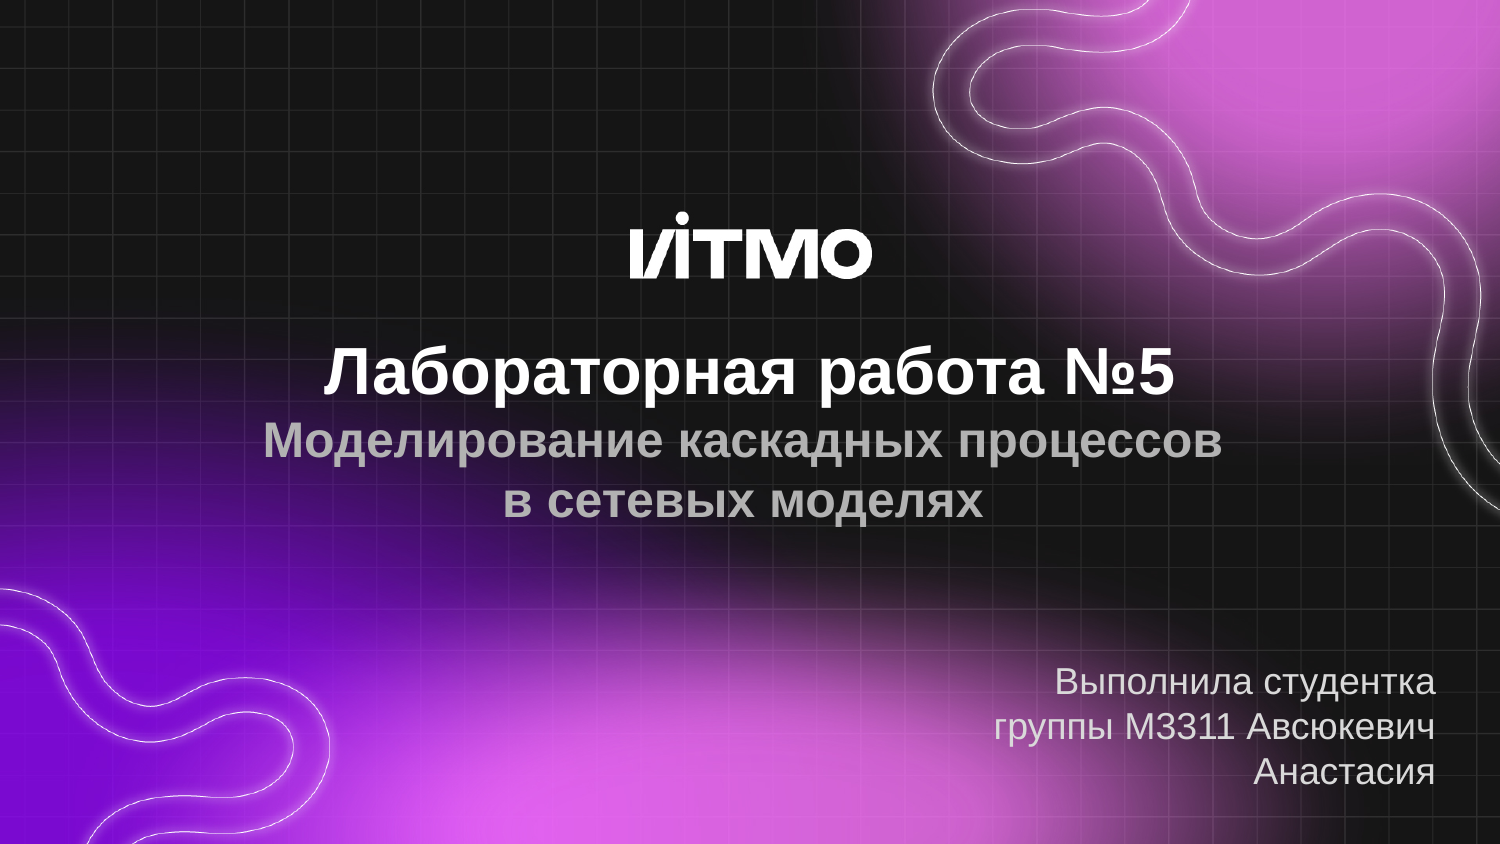

# Лабораторная работа №5 Моделирование каскадных процессов в сетевых моделях
Выполнила студентка группы М3311 Авсюкевич Анастасия